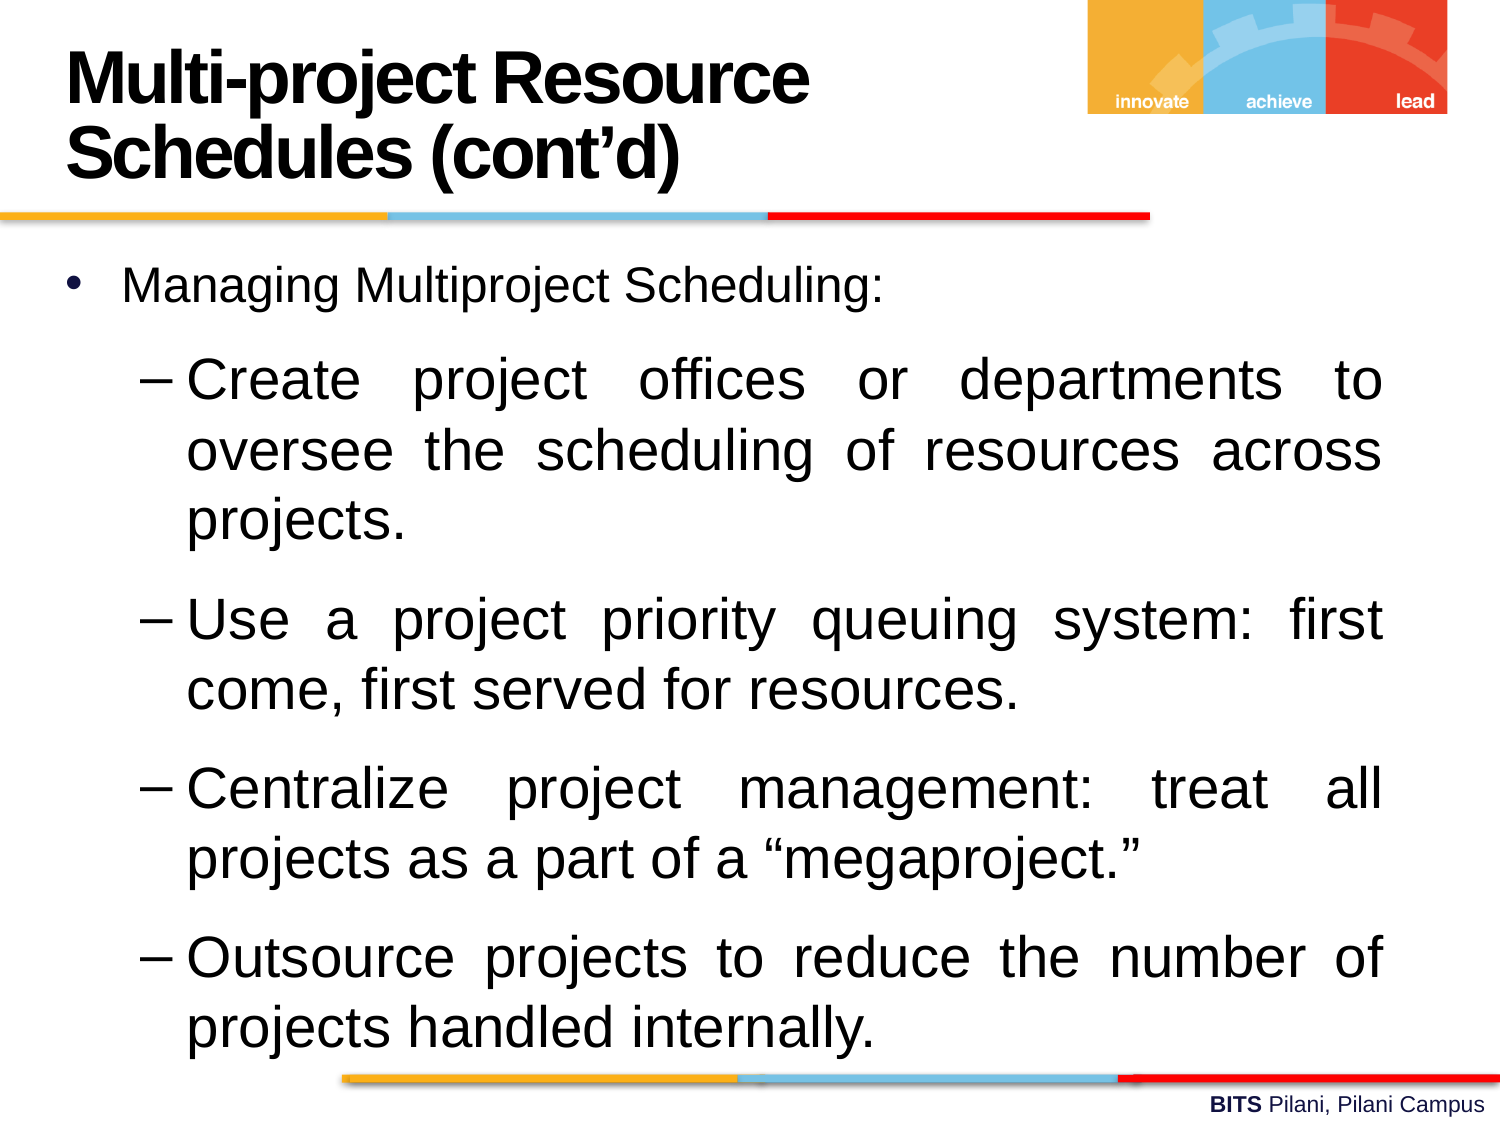

Multi-project Resource Schedules (cont’d)
Managing Multiproject Scheduling:
Create project offices or departments to oversee the scheduling of resources across projects.
Use a project priority queuing system: first come, first served for resources.
Centralize project management: treat all projects as a part of a “megaproject.”
Outsource projects to reduce the number of projects handled internally.